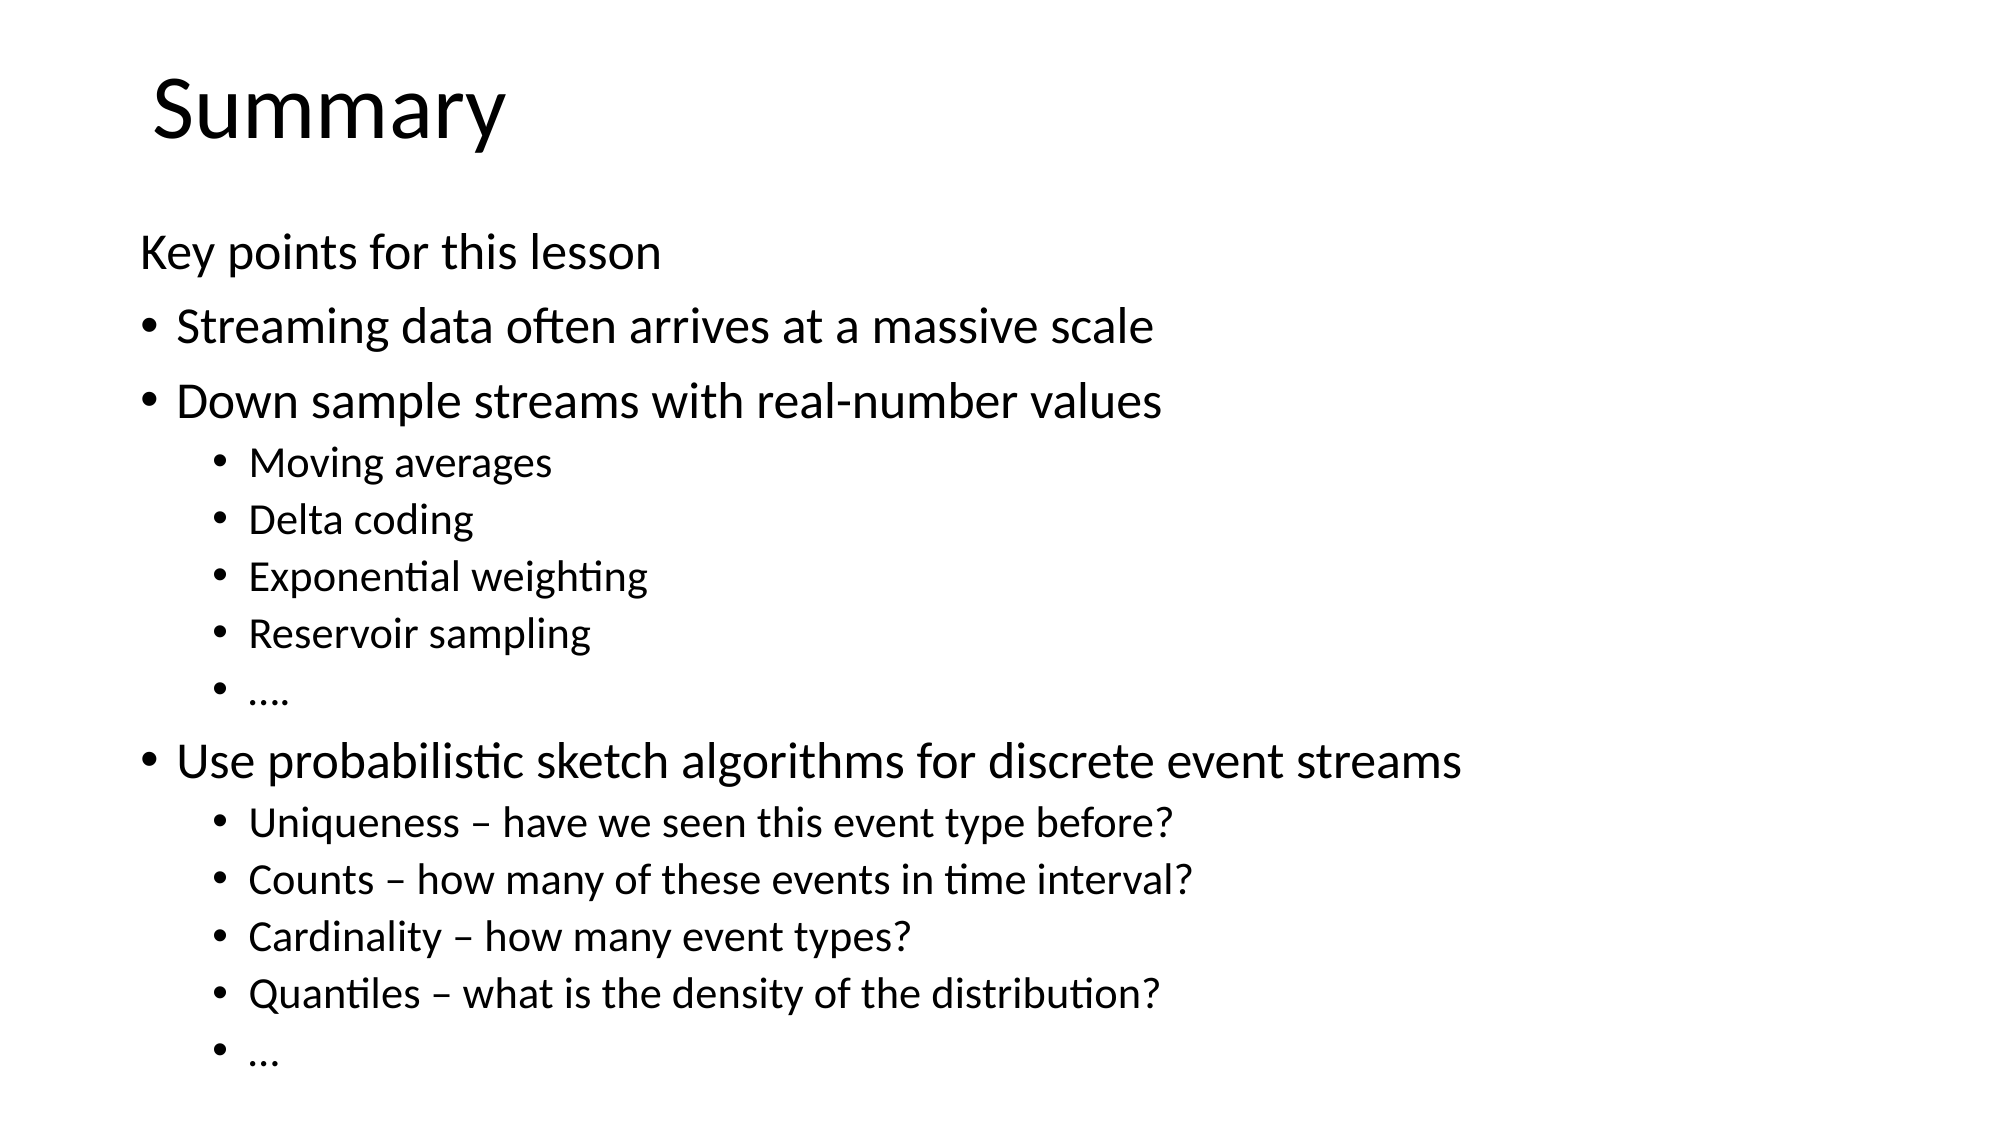

Summary
Key points for this lesson
Streaming data often arrives at a massive scale
Down sample streams with real-number values
Moving averages
Delta coding
Exponential weighting
Reservoir sampling
….
Use probabilistic sketch algorithms for discrete event streams
Uniqueness – have we seen this event type before?
Counts – how many of these events in time interval?
Cardinality – how many event types?
Quantiles – what is the density of the distribution?
…